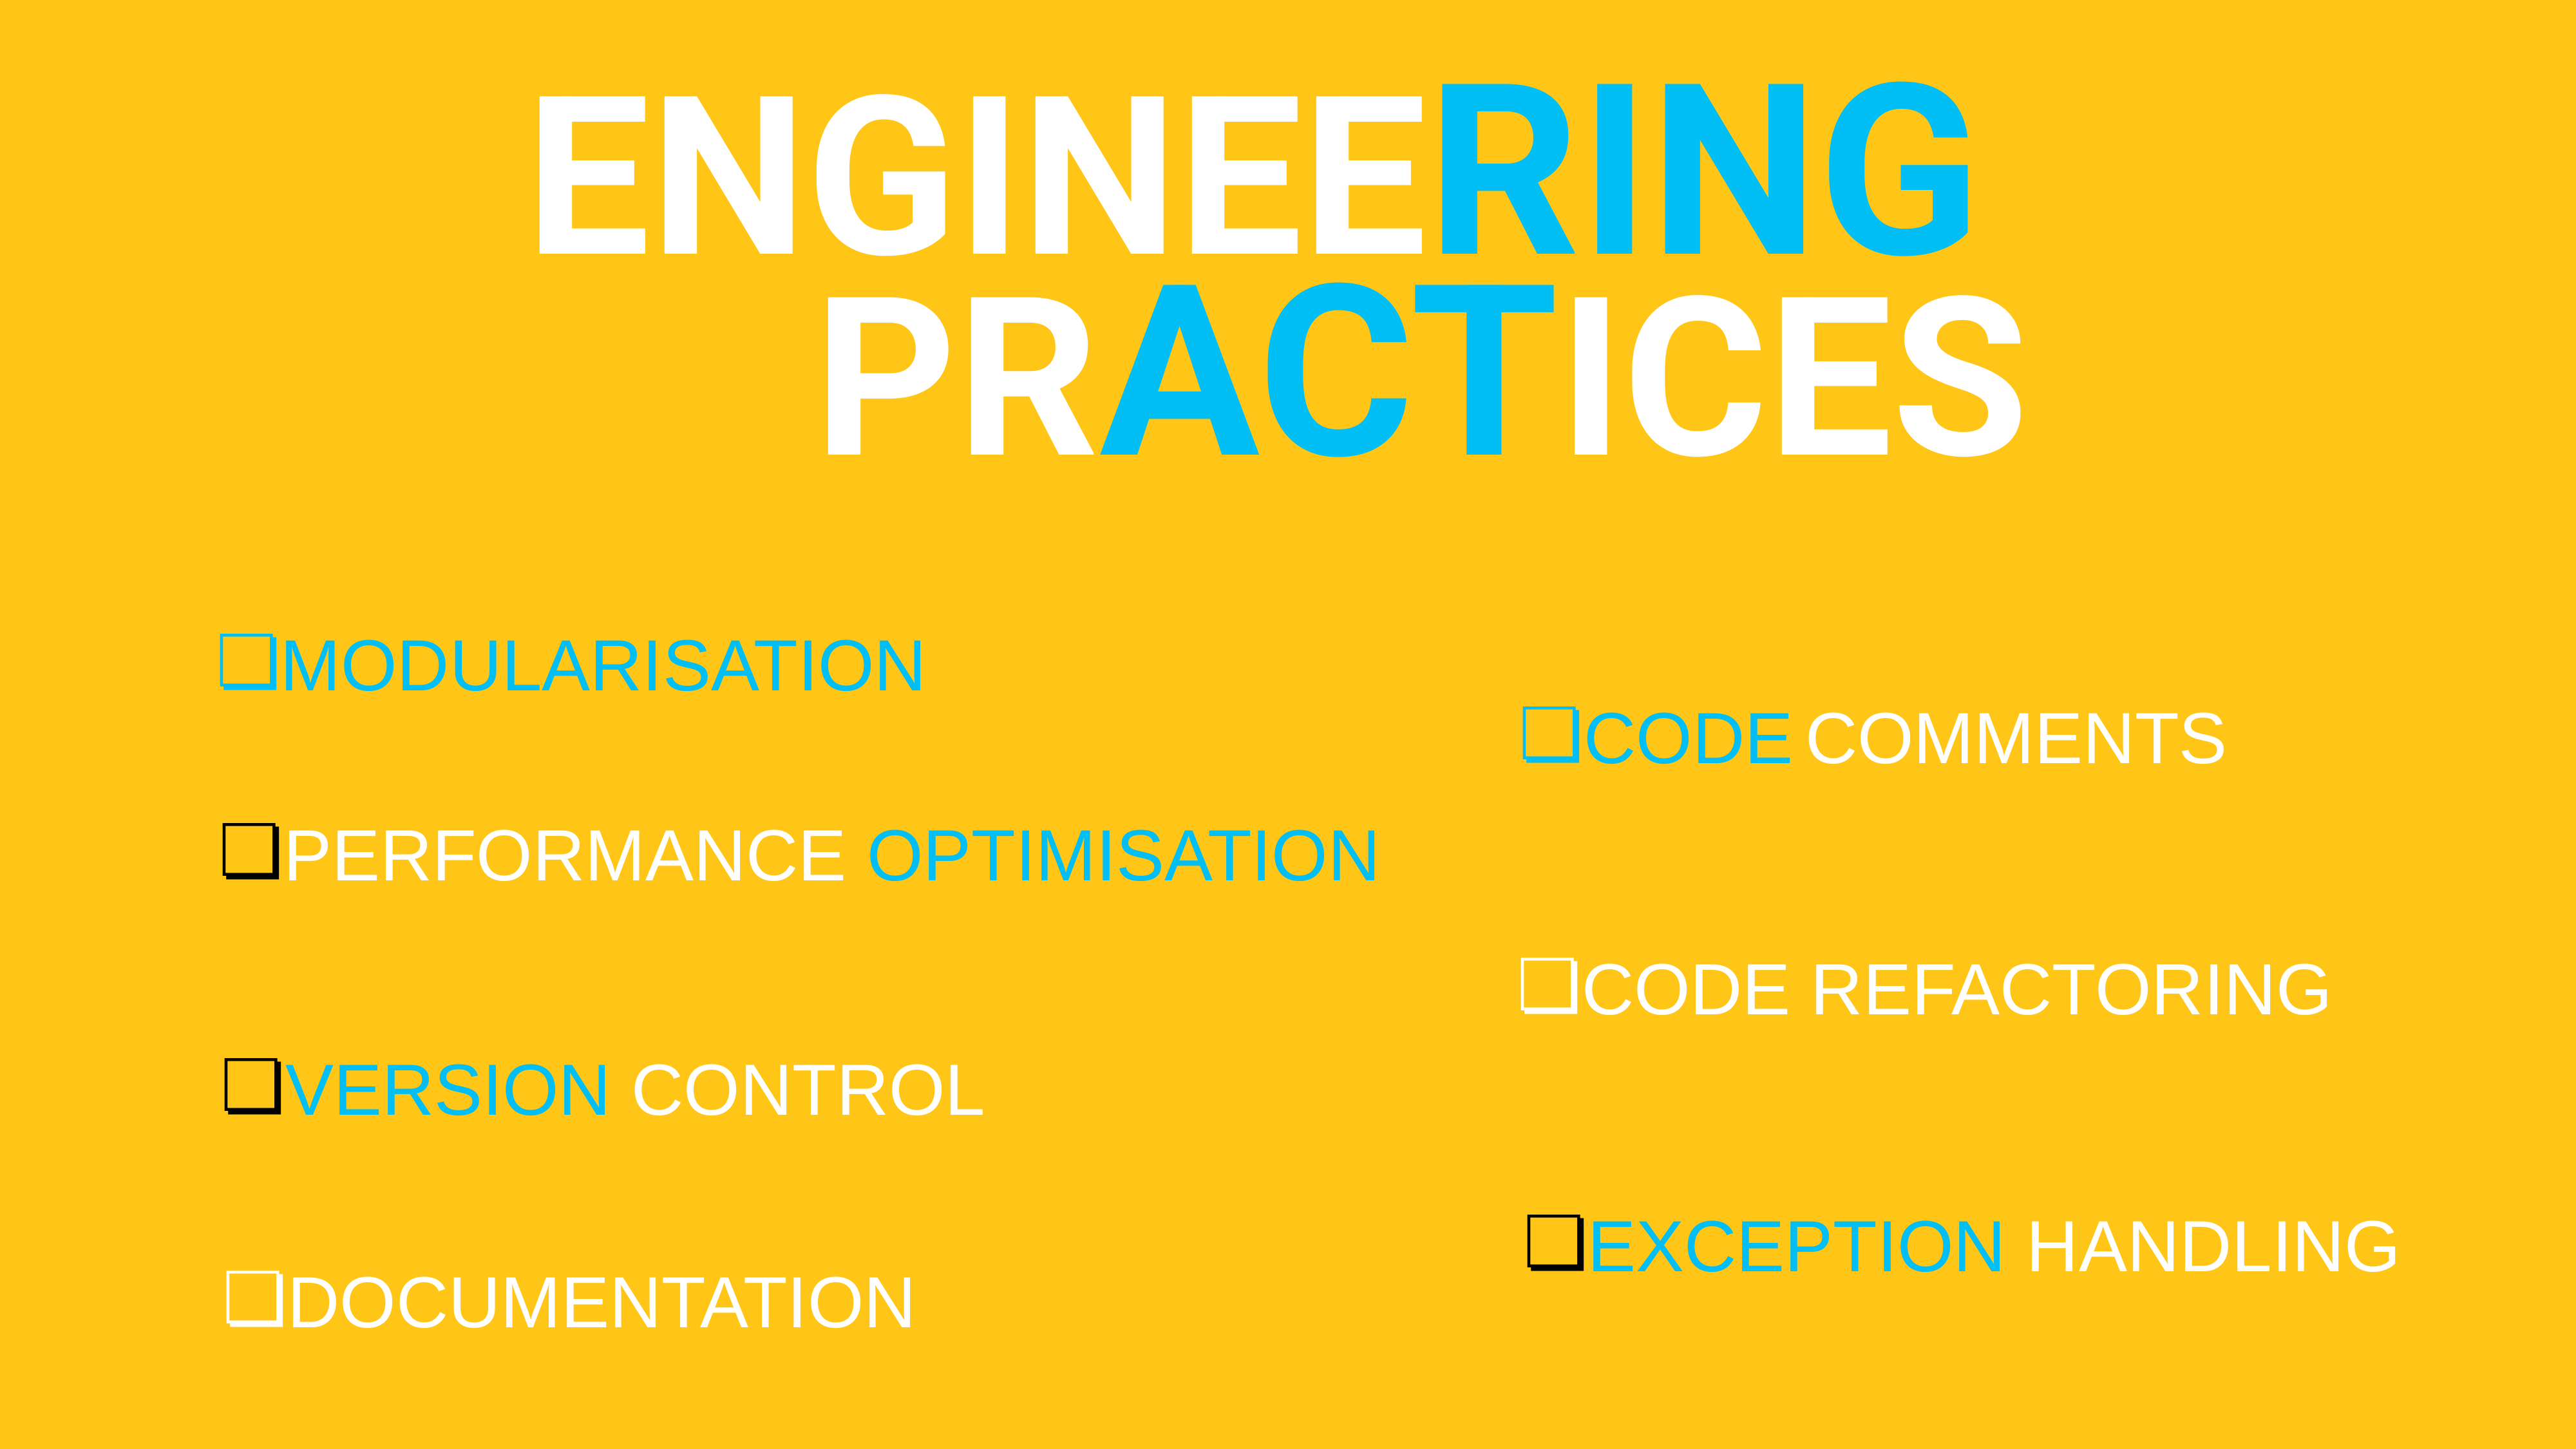

ENGINEERING        PRACTICES
MODULARISATION

CODE COMMENTS

PERFORMANCE OPTIMISATION

CODE REFACTORING
VERSION CONTROL
EXCEPTION HANDLING

DOCUMENTATION